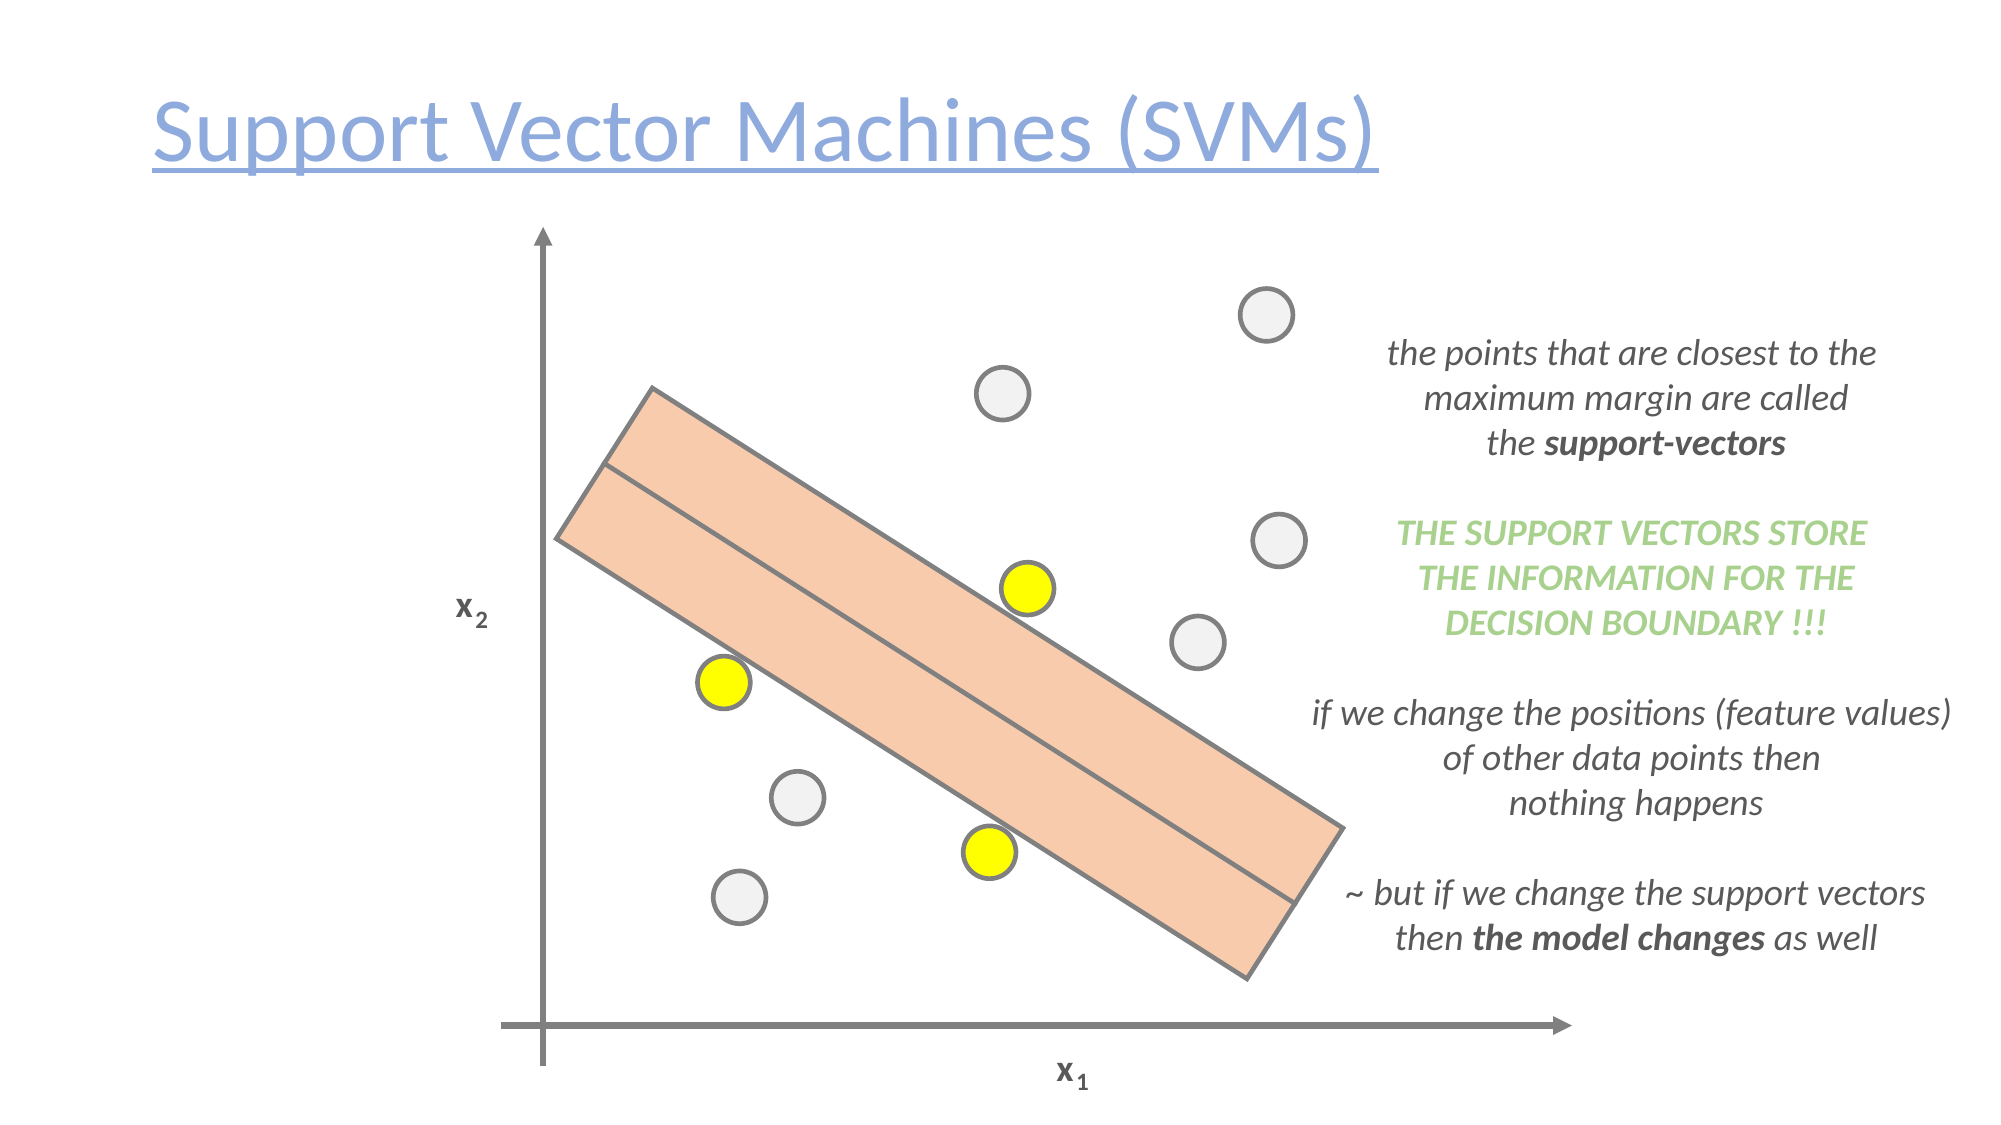

# Support Vector Machines (SVMs)

the points that are closest to the
maximum margin are called
the support-vectors

THE SUPPORT VECTORS STORE
THE INFORMATION FOR THE
DECISION BOUNDARY !!!

if we change the positions (feature values)
of other data points then
nothing happens

~ but if we change the support vectors
then the model changes as well

x
2

x
1